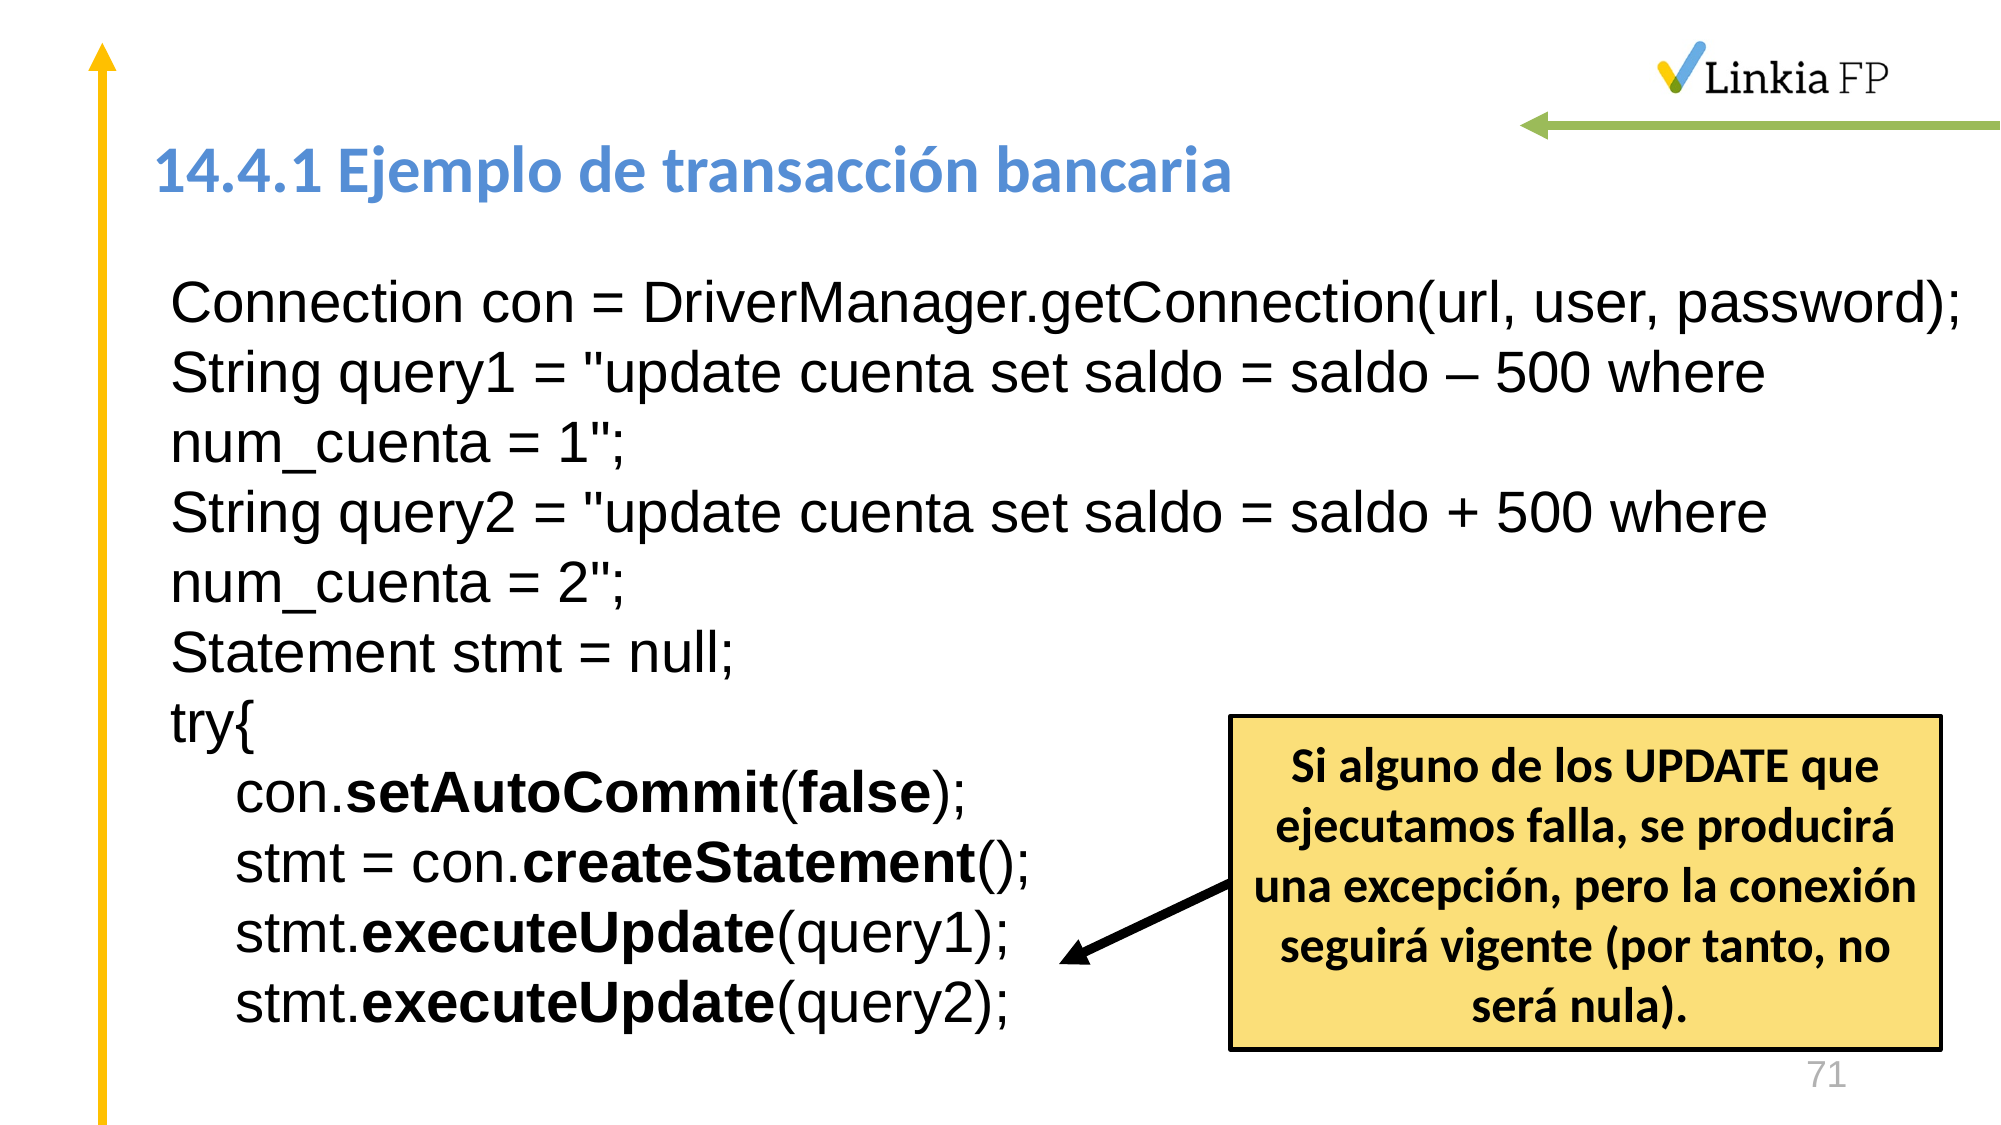

# 14.4.1 Ejemplo de transacción bancaria
Connection con = DriverManager.getConnection(url, user, password);
String query1 = "update cuenta set saldo = saldo – 500 where num_cuenta = 1";
String query2 = "update cuenta set saldo = saldo + 500 where num_cuenta = 2";
Statement stmt = null;
try{
    con.setAutoCommit(false);
    stmt = con.createStatement();
    stmt.executeUpdate(query1);
    stmt.executeUpdate(query2);
Si alguno de los UPDATE que ejecutamos falla, se producirá una excepción, pero la conexión seguirá vigente (por tanto, no será nula).
71